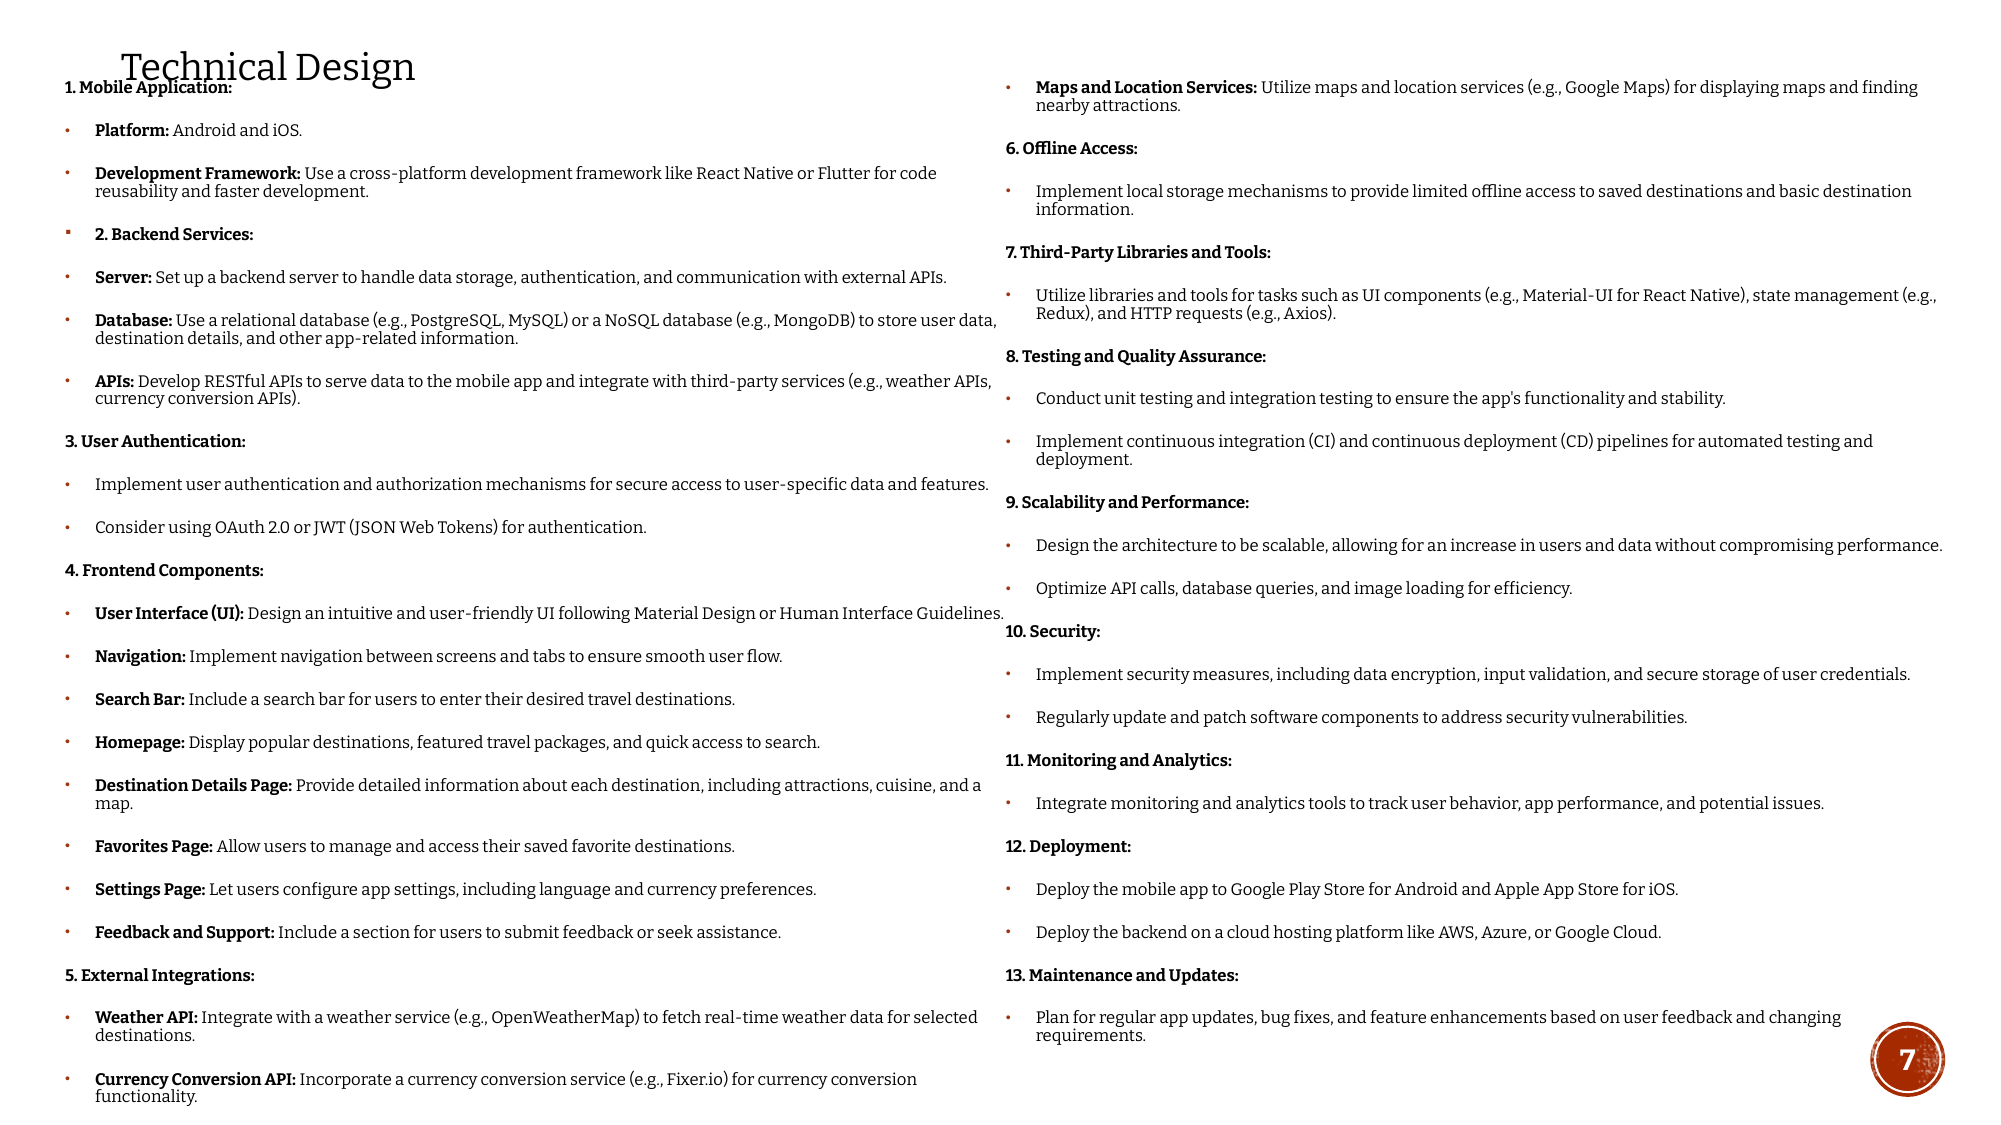

Technical Design
1. Mobile Application:
Platform: Android and iOS.
Development Framework: Use a cross-platform development framework like React Native or Flutter for code reusability and faster development.
2. Backend Services:
Server: Set up a backend server to handle data storage, authentication, and communication with external APIs.
Database: Use a relational database (e.g., PostgreSQL, MySQL) or a NoSQL database (e.g., MongoDB) to store user data, destination details, and other app-related information.
APIs: Develop RESTful APIs to serve data to the mobile app and integrate with third-party services (e.g., weather APIs, currency conversion APIs).
3. User Authentication:
Implement user authentication and authorization mechanisms for secure access to user-specific data and features.
Consider using OAuth 2.0 or JWT (JSON Web Tokens) for authentication.
4. Frontend Components:
User Interface (UI): Design an intuitive and user-friendly UI following Material Design or Human Interface Guidelines.
Navigation: Implement navigation between screens and tabs to ensure smooth user flow.
Search Bar: Include a search bar for users to enter their desired travel destinations.
Homepage: Display popular destinations, featured travel packages, and quick access to search.
Destination Details Page: Provide detailed information about each destination, including attractions, cuisine, and a map.
Favorites Page: Allow users to manage and access their saved favorite destinations.
Settings Page: Let users configure app settings, including language and currency preferences.
Feedback and Support: Include a section for users to submit feedback or seek assistance.
5. External Integrations:
Weather API: Integrate with a weather service (e.g., OpenWeatherMap) to fetch real-time weather data for selected destinations.
Currency Conversion API: Incorporate a currency conversion service (e.g., Fixer.io) for currency conversion functionality.
Maps and Location Services: Utilize maps and location services (e.g., Google Maps) for displaying maps and finding nearby attractions.
6. Offline Access:
Implement local storage mechanisms to provide limited offline access to saved destinations and basic destination information.
7. Third-Party Libraries and Tools:
Utilize libraries and tools for tasks such as UI components (e.g., Material-UI for React Native), state management (e.g., Redux), and HTTP requests (e.g., Axios).
8. Testing and Quality Assurance:
Conduct unit testing and integration testing to ensure the app's functionality and stability.
Implement continuous integration (CI) and continuous deployment (CD) pipelines for automated testing and deployment.
9. Scalability and Performance:
Design the architecture to be scalable, allowing for an increase in users and data without compromising performance.
Optimize API calls, database queries, and image loading for efficiency.
10. Security:
Implement security measures, including data encryption, input validation, and secure storage of user credentials.
Regularly update and patch software components to address security vulnerabilities.
11. Monitoring and Analytics:
Integrate monitoring and analytics tools to track user behavior, app performance, and potential issues.
12. Deployment:
Deploy the mobile app to Google Play Store for Android and Apple App Store for iOS.
Deploy the backend on a cloud hosting platform like AWS, Azure, or Google Cloud.
13. Maintenance and Updates:
Plan for regular app updates, bug fixes, and feature enhancements based on user feedback and changing requirements.

7